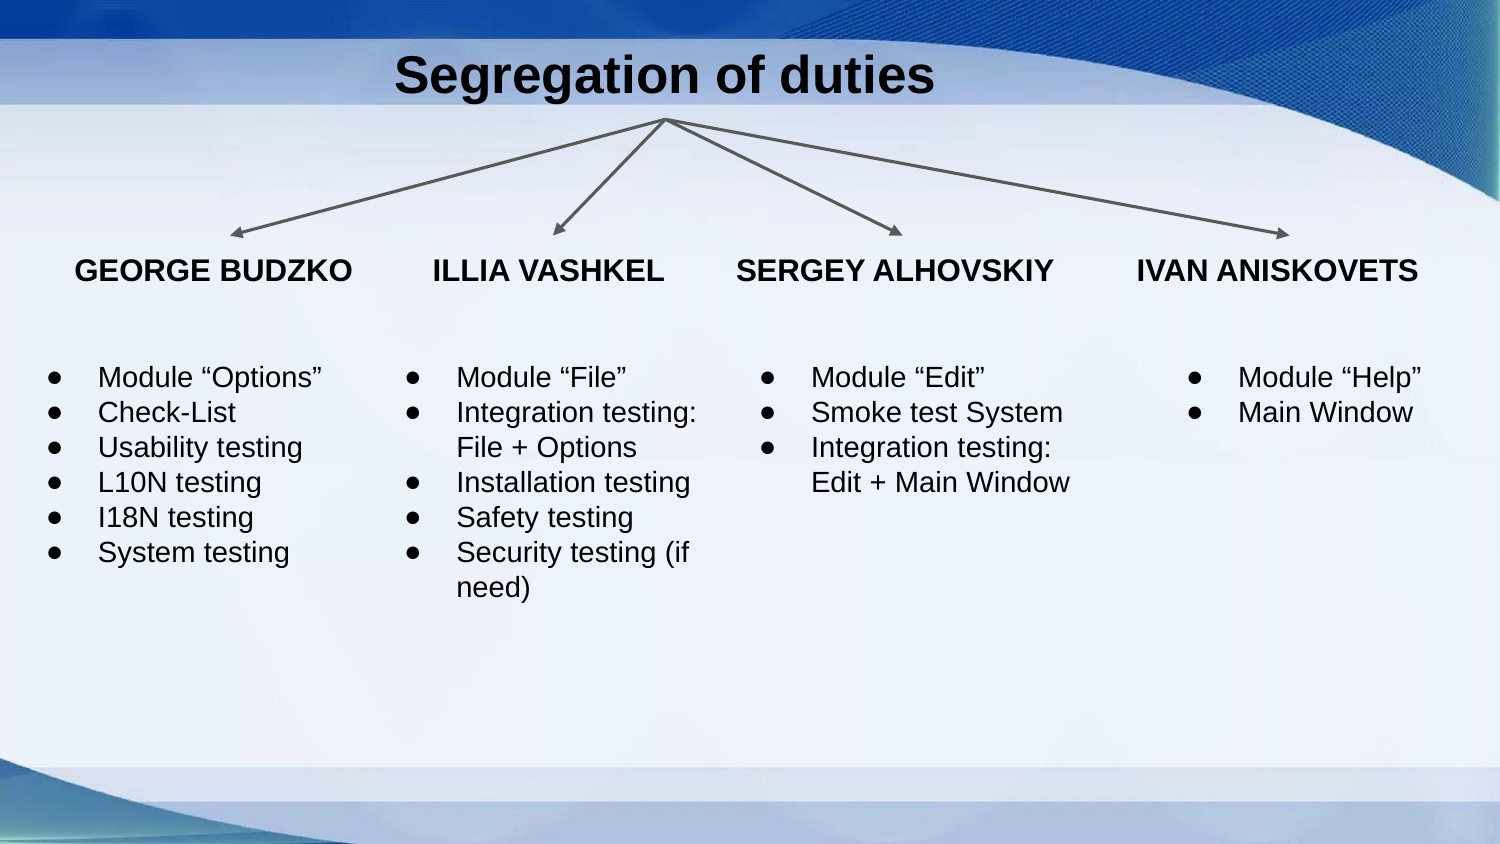

# Segregation of duties

GEORGE BUDZKO
ILLIA VASHKEL
SERGEY ALHOVSKIY
IVAN ANISKOVETS
Module “Options”
Check-List
Usability testing
L10N testing
I18N testing
System testing
Module “File”
Integration testing: File + Options
Installation testing
Safety testing
Security testing (if need)

Module “Edit”
Smoke test System
Integration testing: Edit + Main Window
Module “Help”
Main Window